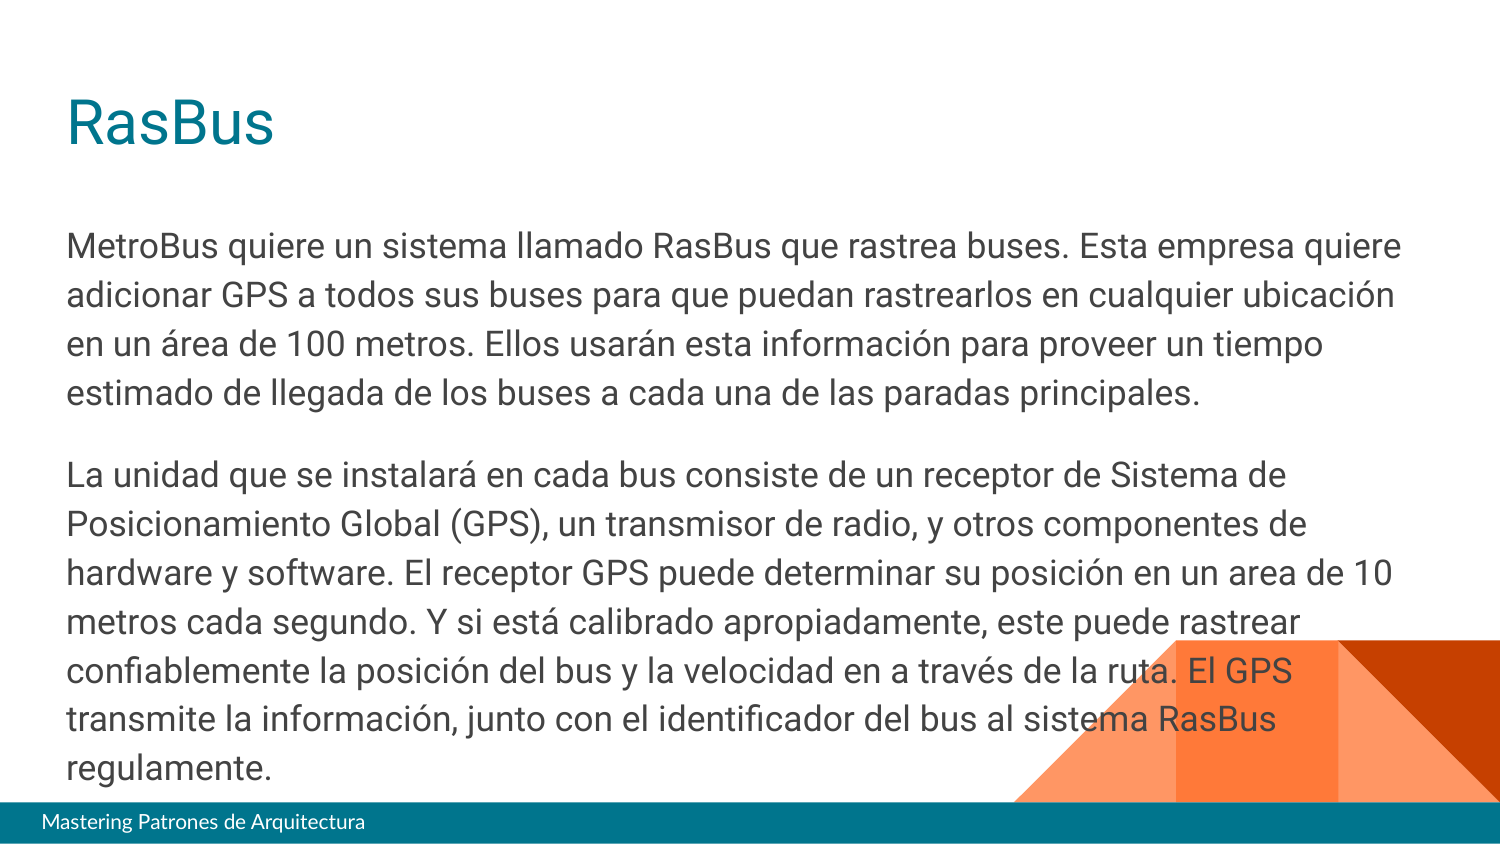

# RasBus
MetroBus quiere un sistema llamado RasBus que rastrea buses. Esta empresa quiere adicionar GPS a todos sus buses para que puedan rastrearlos en cualquier ubicación en un área de 100 metros. Ellos usarán esta información para proveer un tiempo estimado de llegada de los buses a cada una de las paradas principales.
La unidad que se instalará en cada bus consiste de un receptor de Sistema de Posicionamiento Global (GPS), un transmisor de radio, y otros componentes de hardware y software. El receptor GPS puede determinar su posición en un area de 10 metros cada segundo. Y si está calibrado apropiadamente, este puede rastrear confiablemente la posición del bus y la velocidad en a través de la ruta. El GPS transmite la información, junto con el identificador del bus al sistema RasBus regulamente.